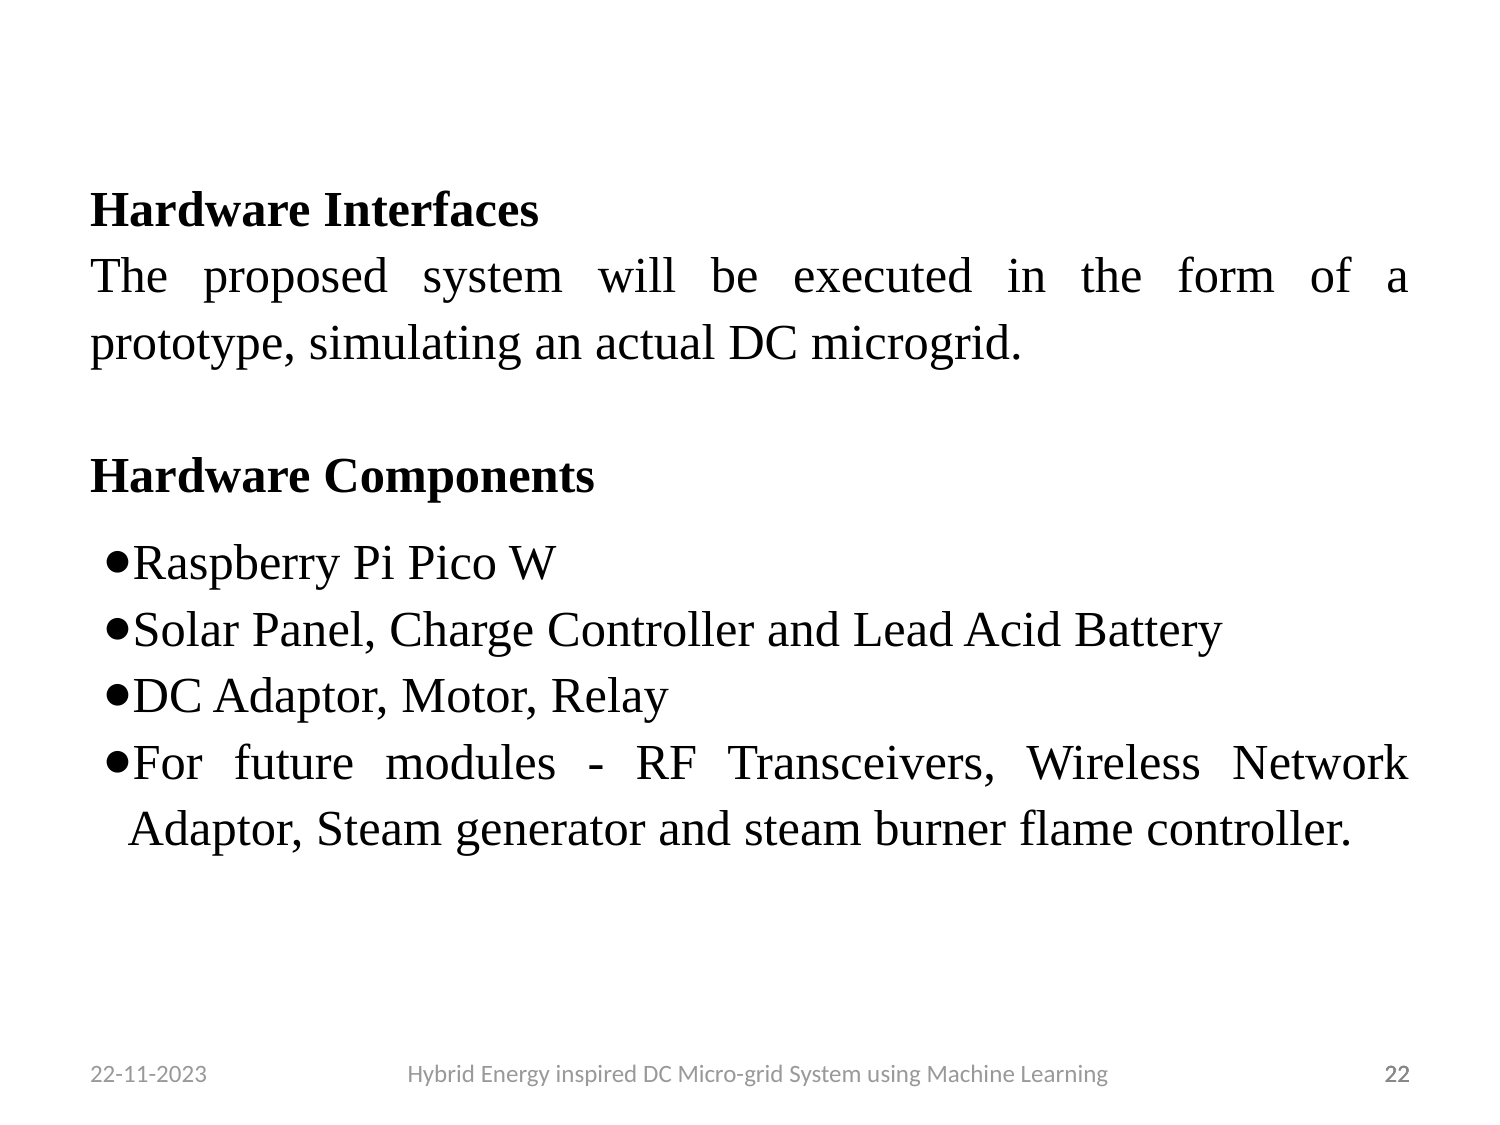

Hardware Interfaces
The proposed system will be executed in the form of a prototype, simulating an actual DC microgrid.

Hardware Components
Raspberry Pi Pico W
Solar Panel, Charge Controller and Lead Acid Battery
DC Adaptor, Motor, Relay
For future modules - RF Transceivers, Wireless Network Adaptor, Steam generator and steam burner flame controller.

22-11-2023                                   Hybrid Energy inspired DC Micro-grid System using Machine Learning
22
22
22